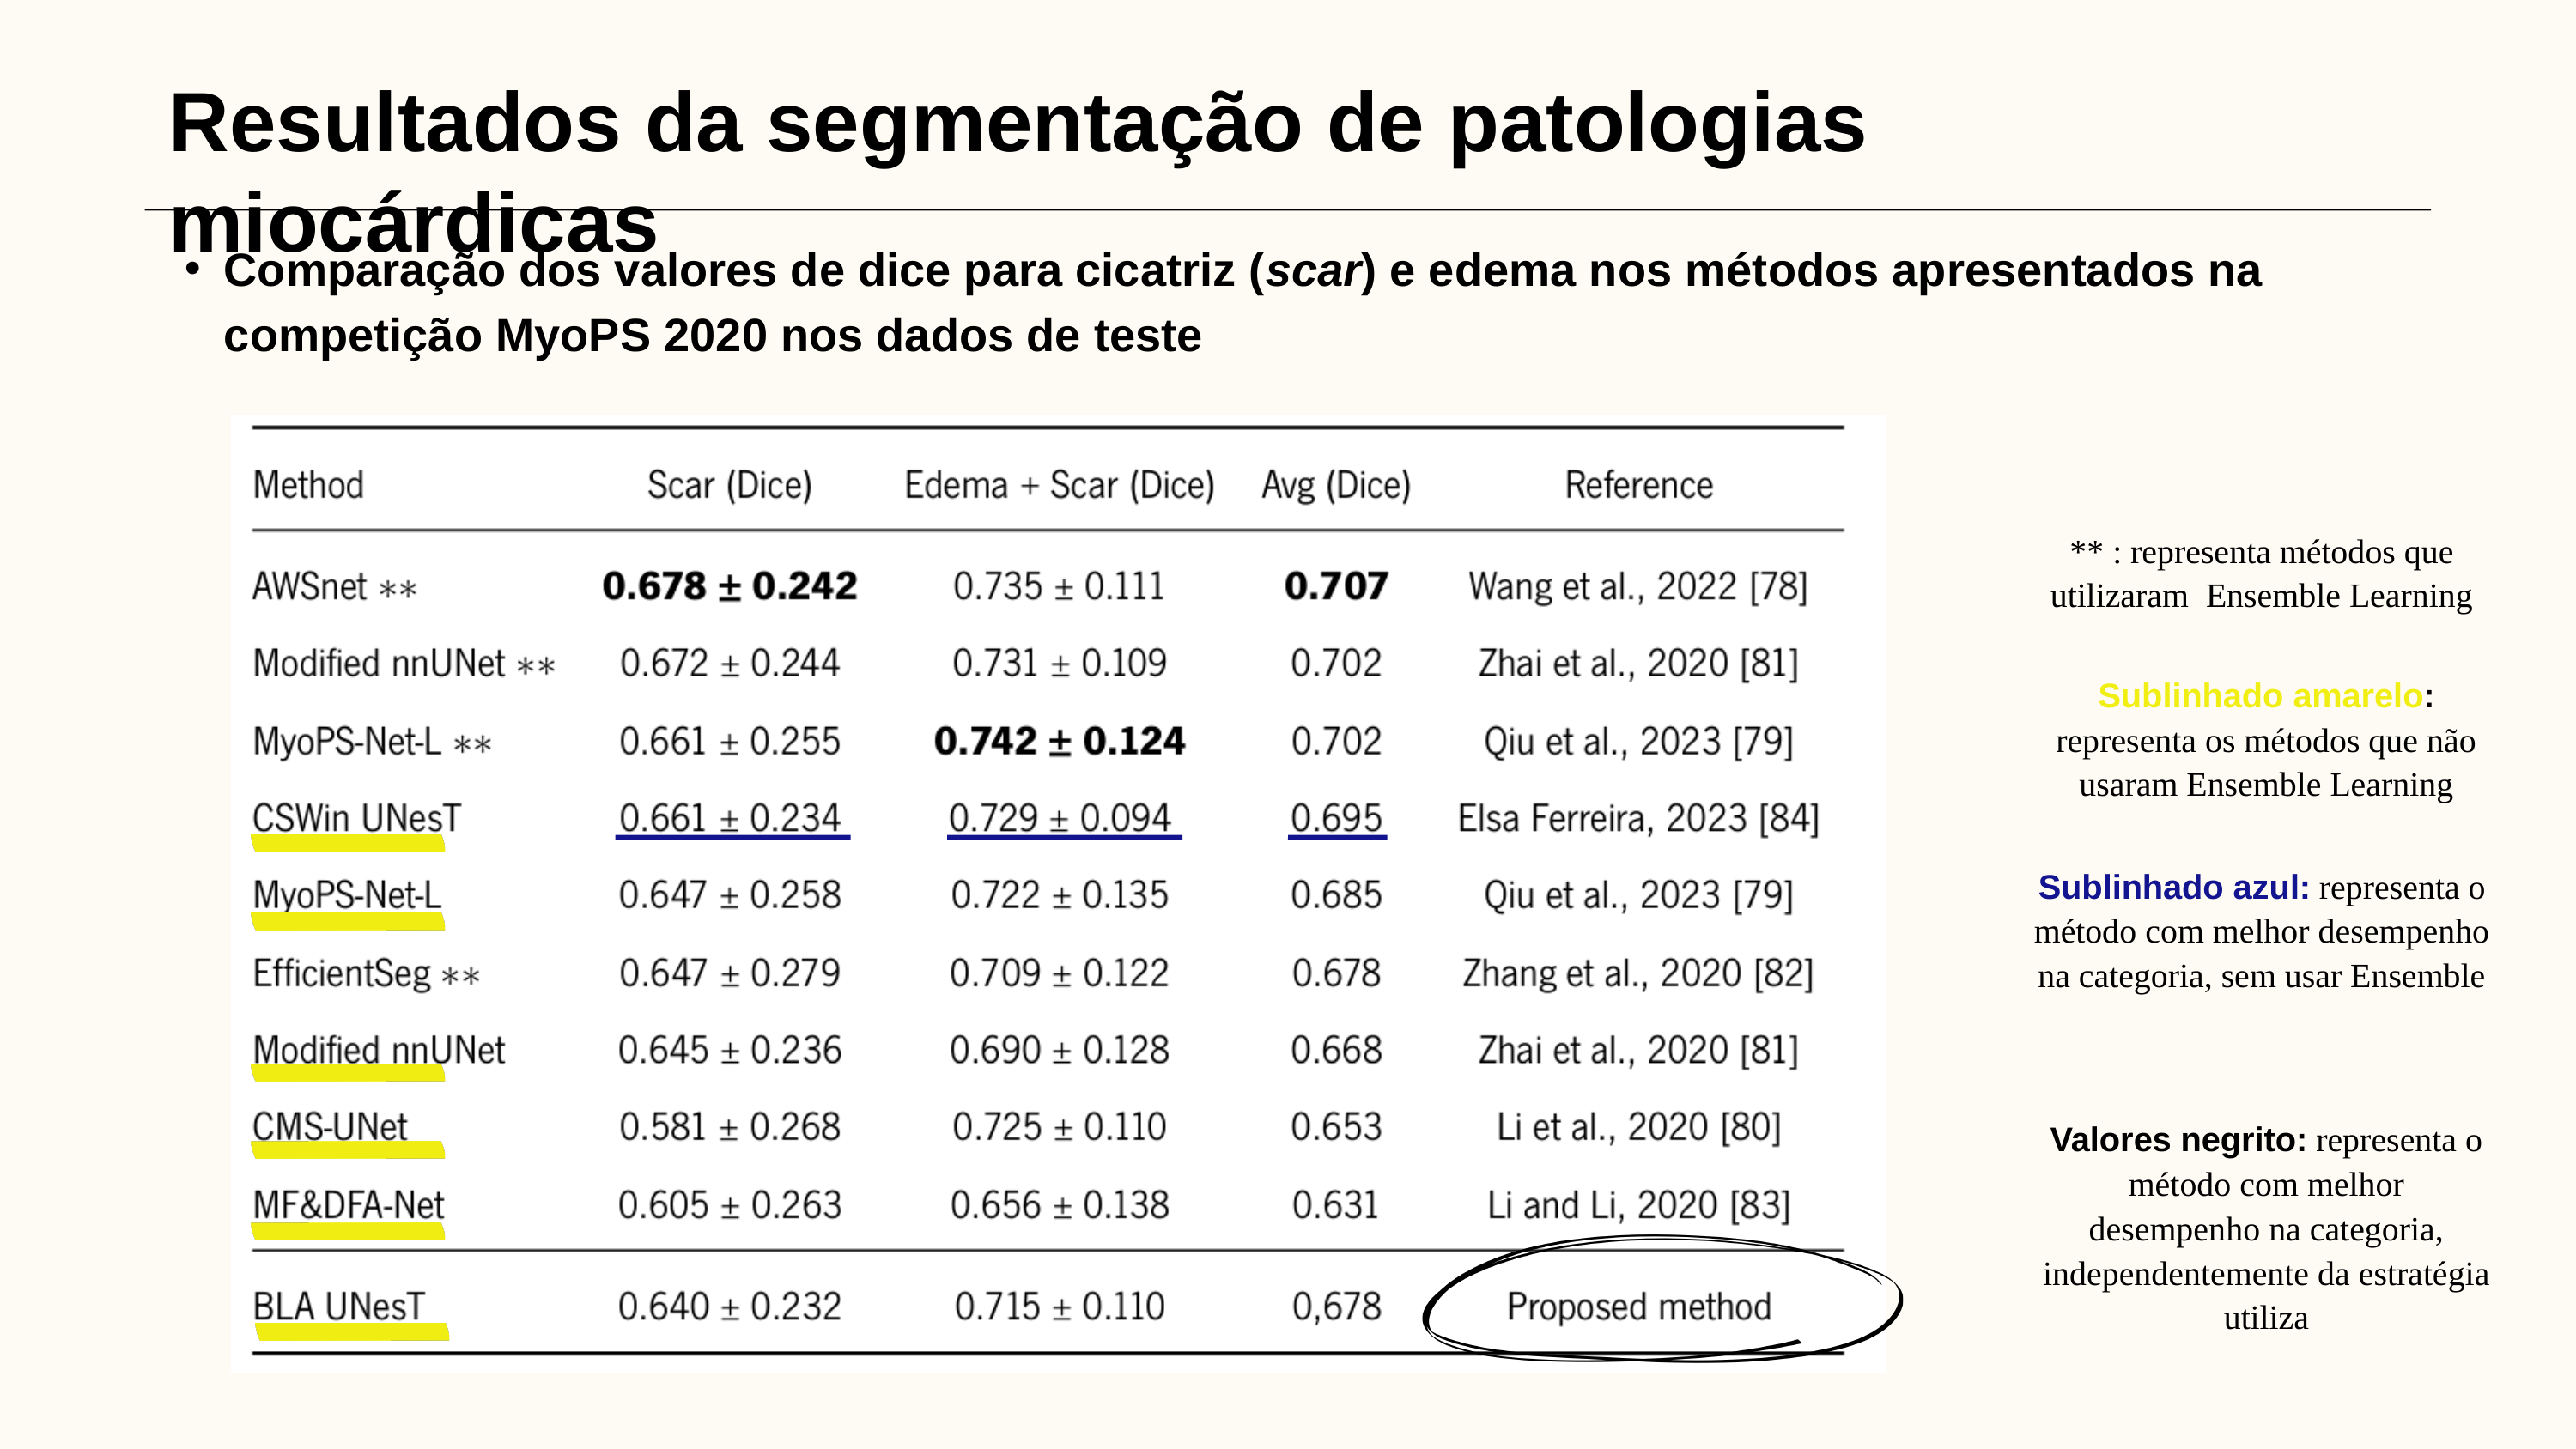

Resultados da segmentação de patologias miocárdicas

Comparação dos valores de dice para cicatriz (scar) e edema nos métodos apresentados na competição MyoPS 2020 nos dados de teste

** : representa métodos que utilizaram  Ensemble Learning
Sublinhado amarelo: representa os métodos que não usaram Ensemble Learning

Sublinhado azul: representa o método com melhor desempenho na categoria, sem usar Ensemble

Valores negrito: representa o método com melhor desempenho na categoria, independentemente da estratégia utiliza